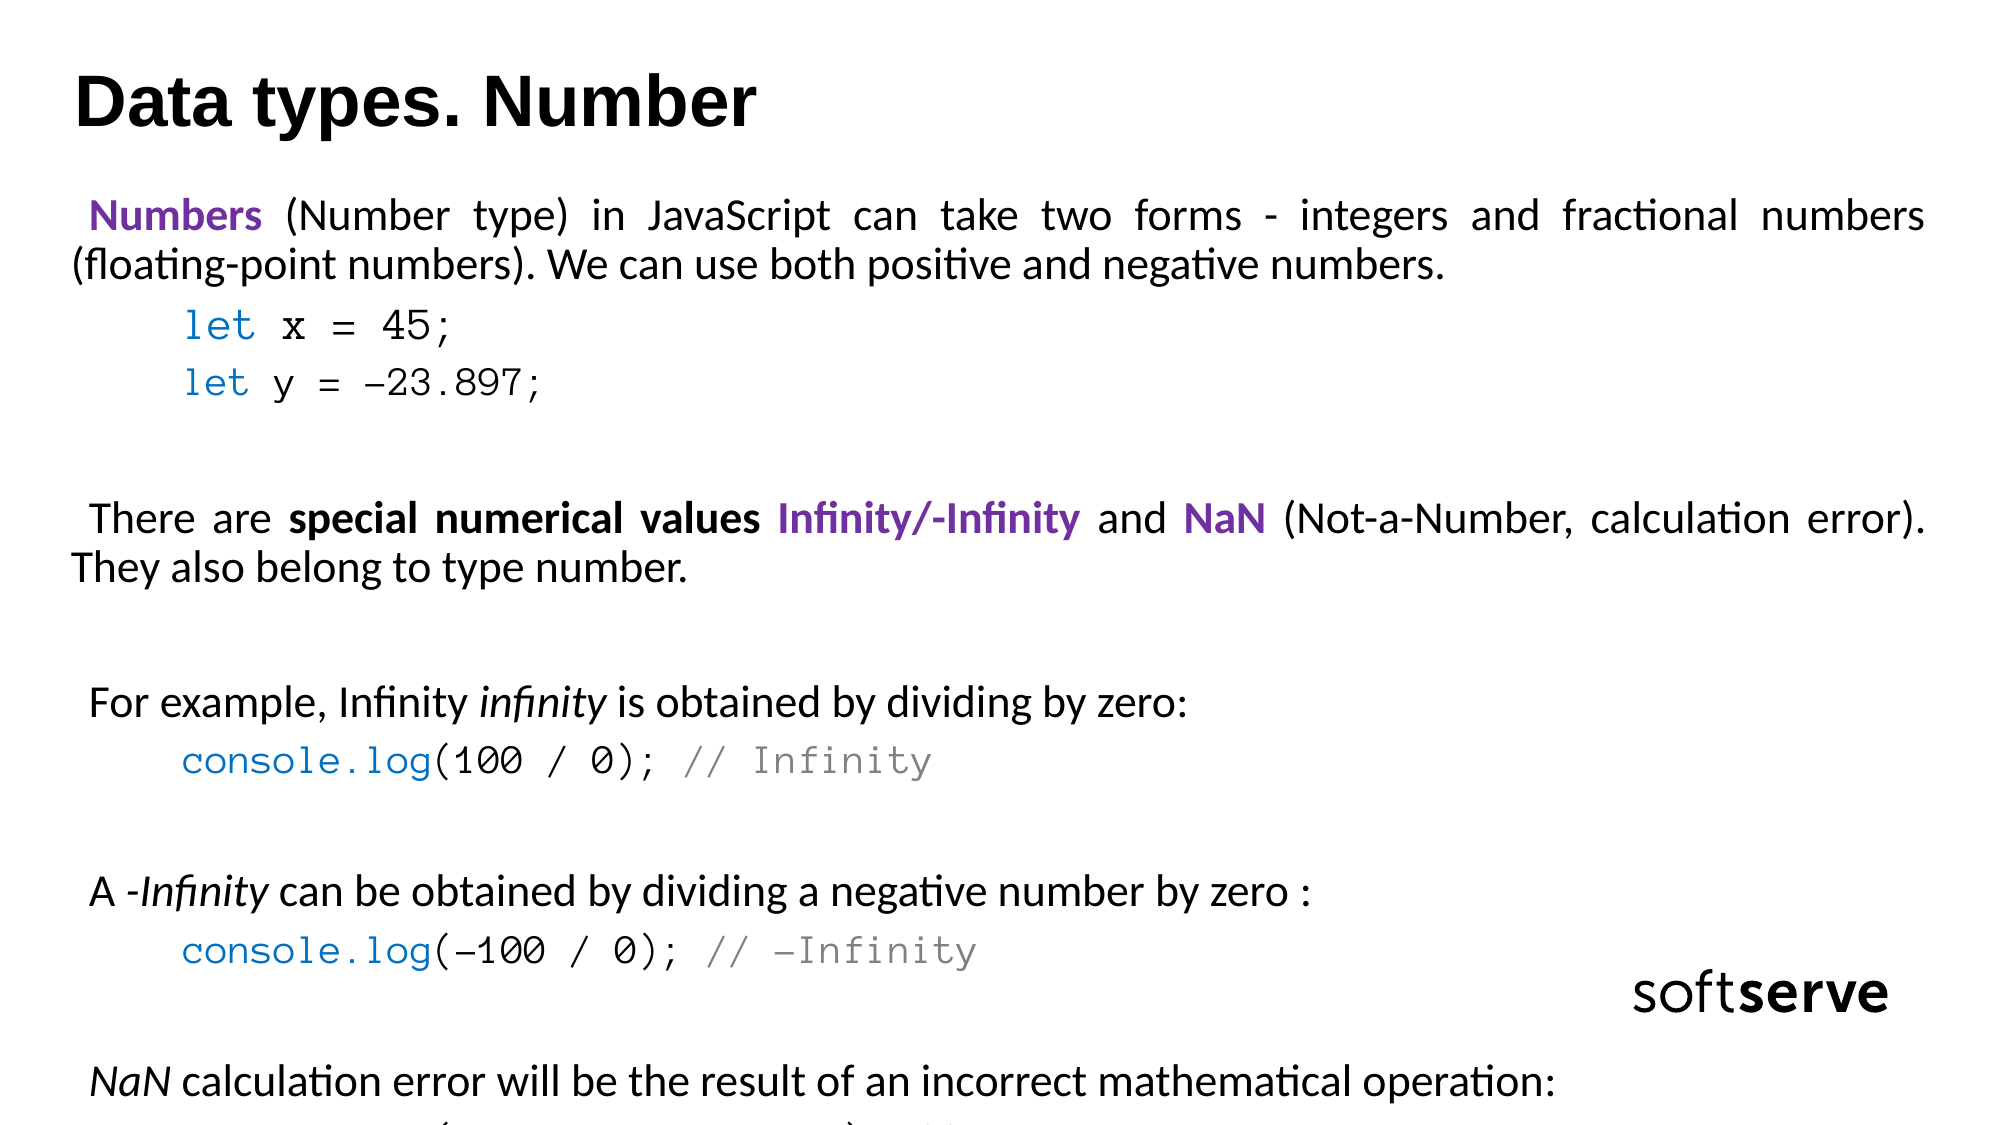

# Data types. Number
Numbers (Number type) in JavaScript can take two forms - integers and fractional numbers (floating-point numbers). We can use both positive and negative numbers.
let x = 45;
let y = -23.897;

There are special numerical values Infinity/-Infinity and NaN (Not-a-Number, calculation error). They also belong to type number.

For example, Infinity infinity is obtained by dividing by zero:
console.log(100 / 0); // Infinity

A -Infinity can be obtained by dividing a negative number by zero :
console.log(-100 / 0); // -Infinity

NaN calculation error will be the result of an incorrect mathematical operation:
console.log("some string" * 5); // NaN